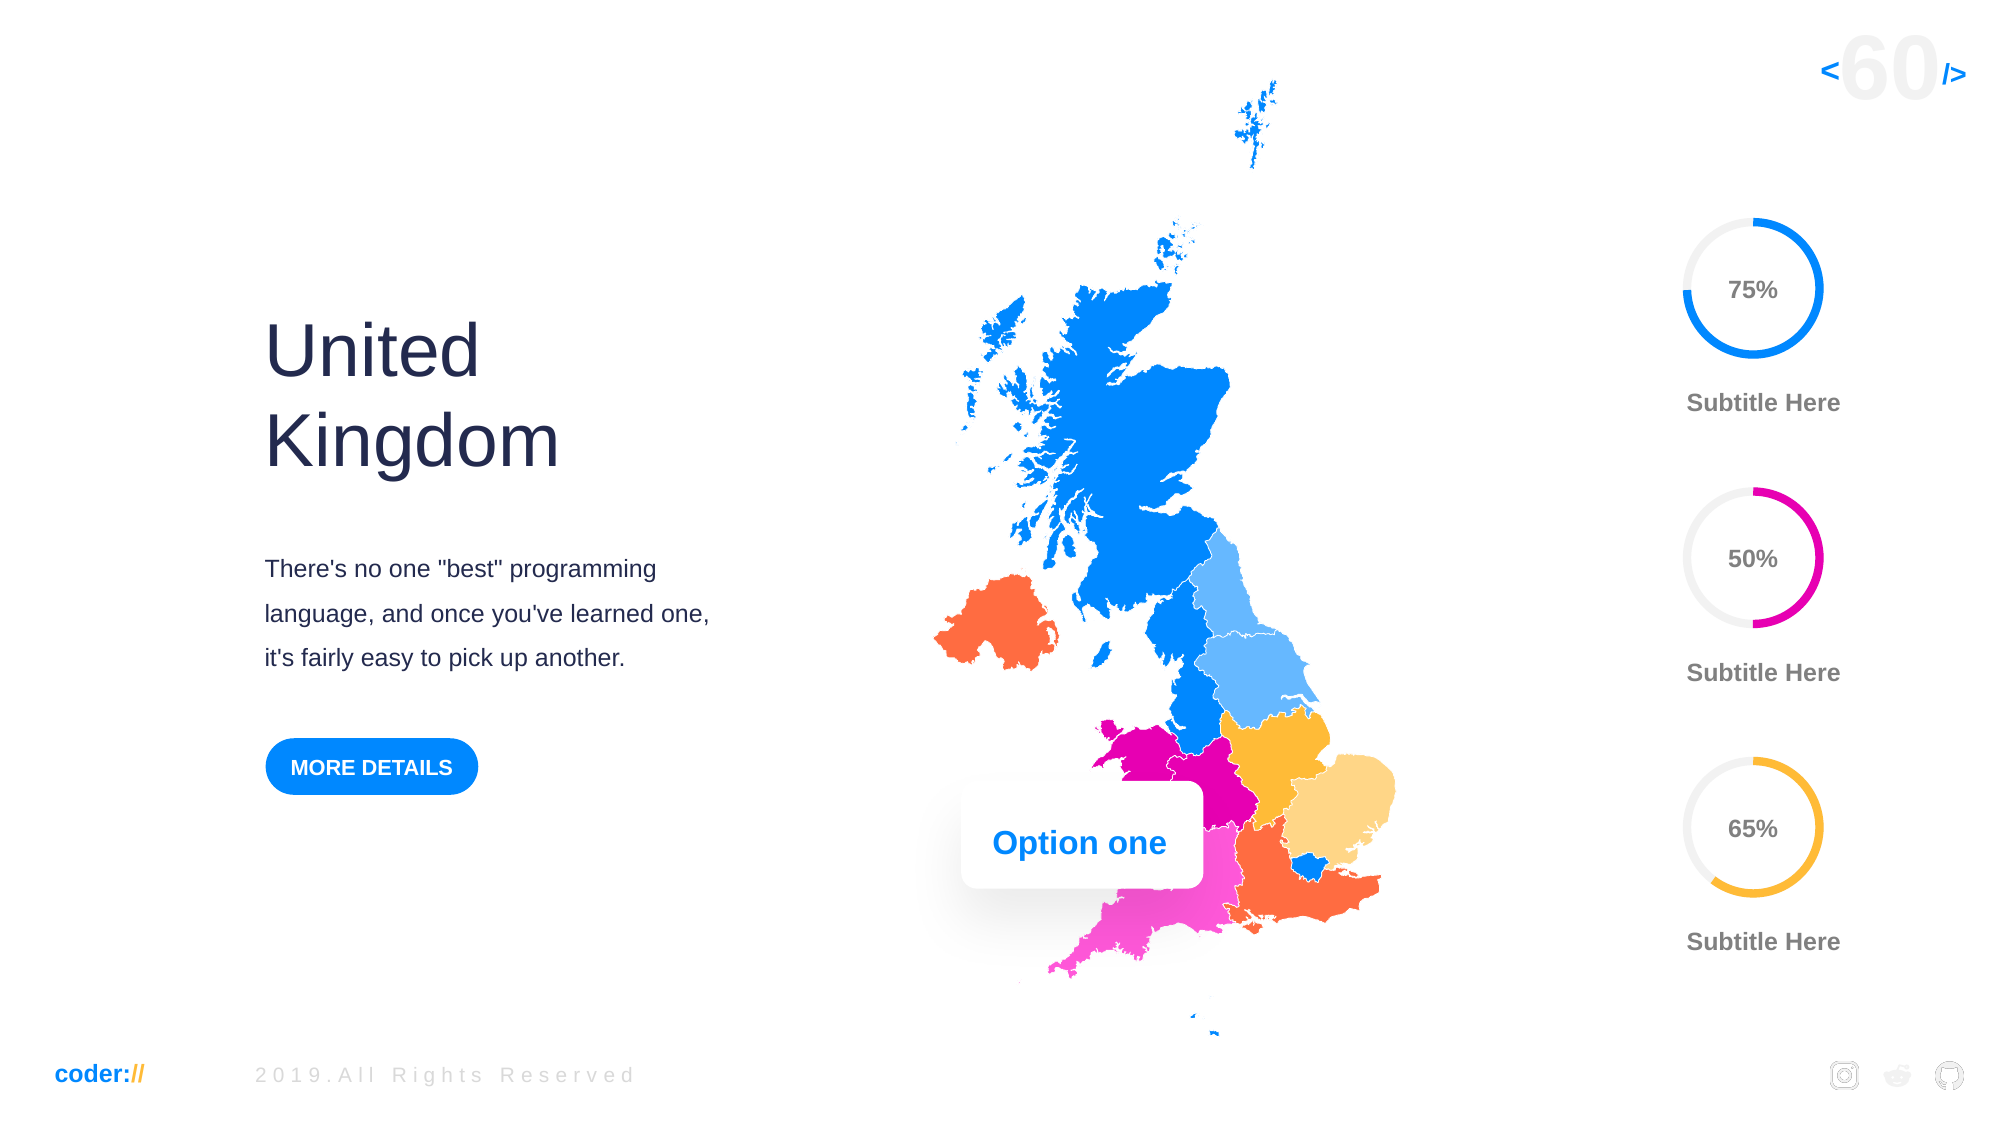

75%
Subtitle Here
United Kingdom

50%
Subtitle Here
There's no one "best" programming language, and once you've learned one, it's fairly easy to pick up another.
MORE DETAILS

65%
Subtitle Here

Option one